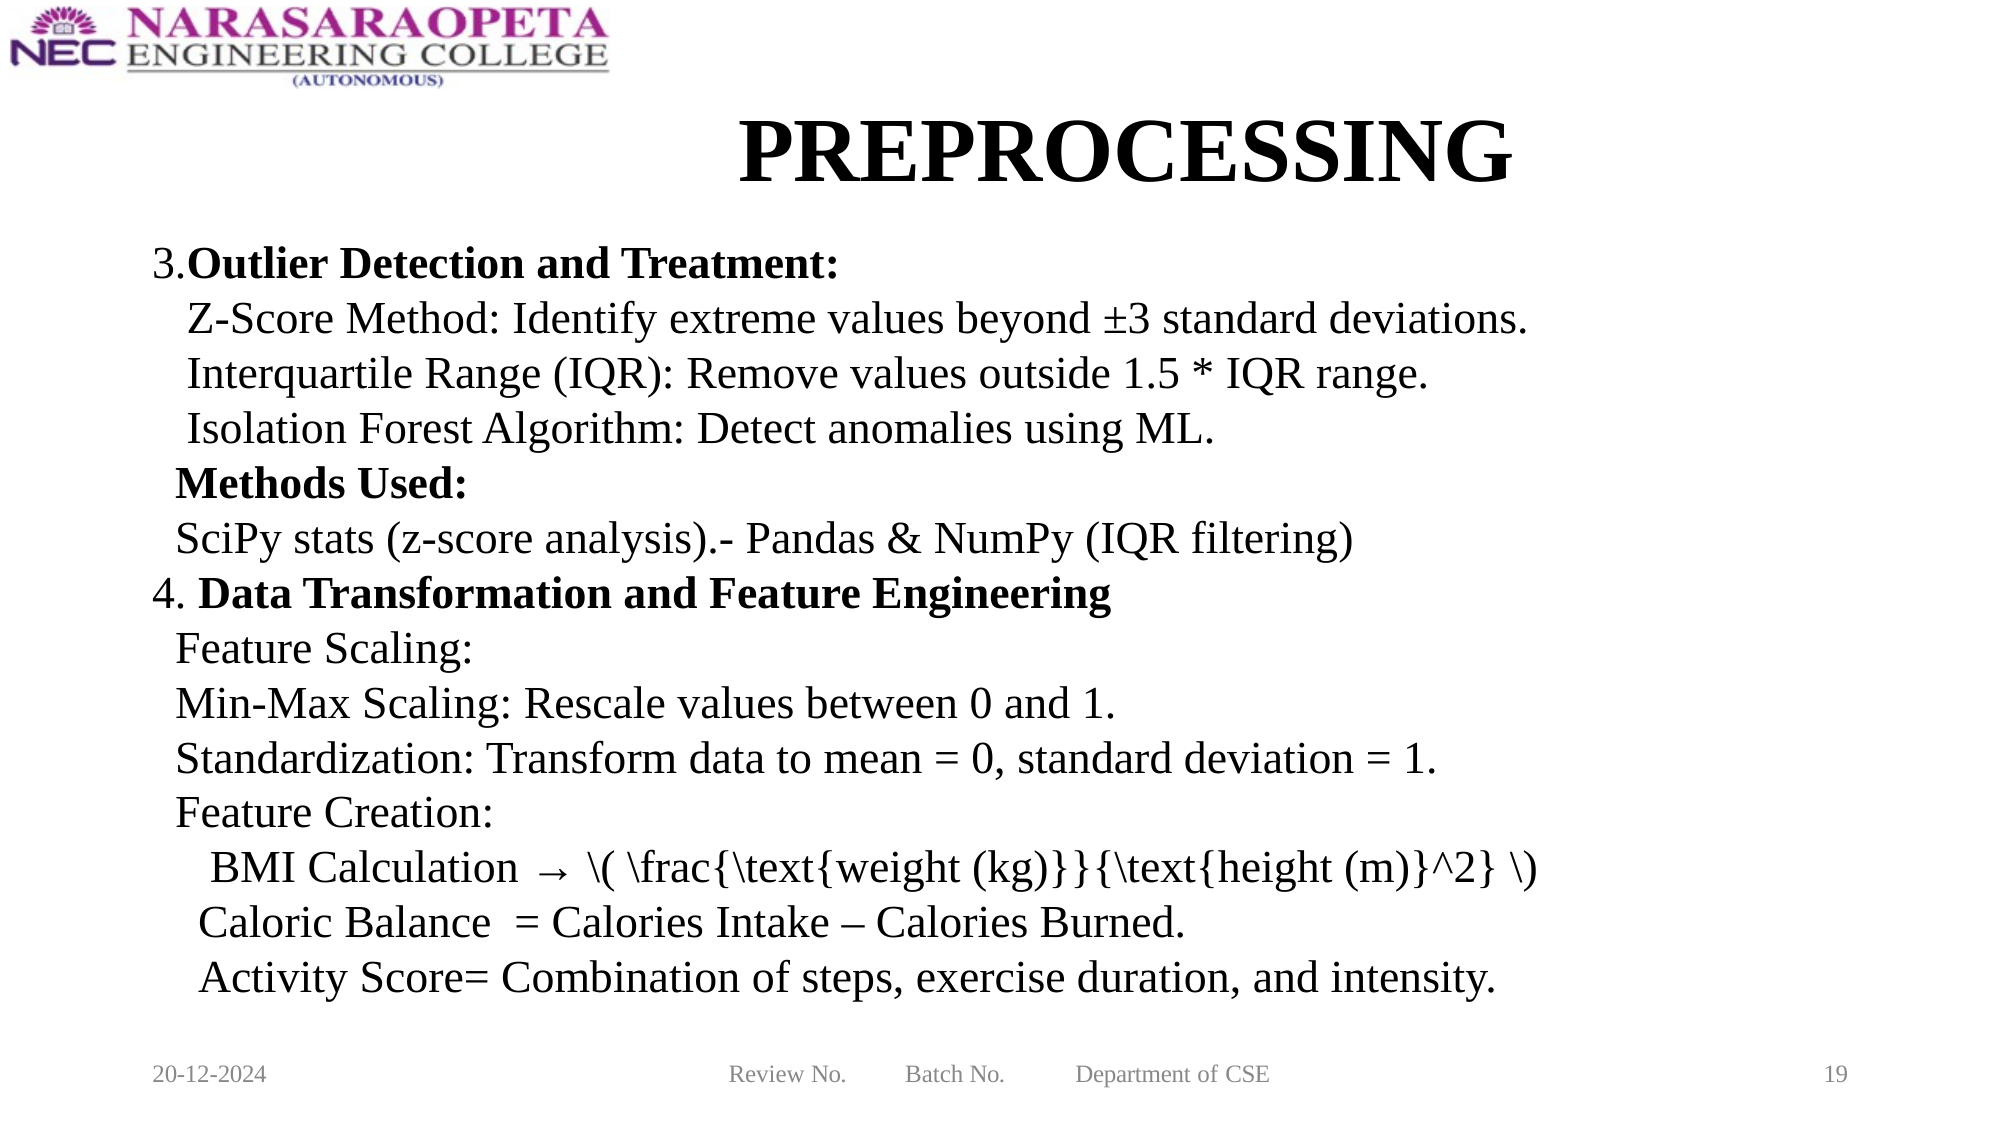

# PREPROCESSING
3.Outlier Detection and Treatment:
   Z-Score Method: Identify extreme values beyond ±3 standard deviations.
   Interquartile Range (IQR): Remove values outside 1.5 * IQR range.
   Isolation Forest Algorithm: Detect anomalies using ML.
  Methods Used:
  SciPy stats (z-score analysis).- Pandas & NumPy (IQR filtering)
4. Data Transformation and Feature Engineering
  Feature Scaling:
  Min-Max Scaling: Rescale values between 0 and 1.
  Standardization: Transform data to mean = 0, standard deviation = 1.
  Feature Creation:
     BMI Calculation → \( \frac{\text{weight (kg)}}{\text{height (m)}^2} \)
    Caloric Balance  = Calories Intake – Calories Burned.
    Activity Score= Combination of steps, exercise duration, and intensity.

20-12-2024
Review No.
Batch No.
Department of CSE
19